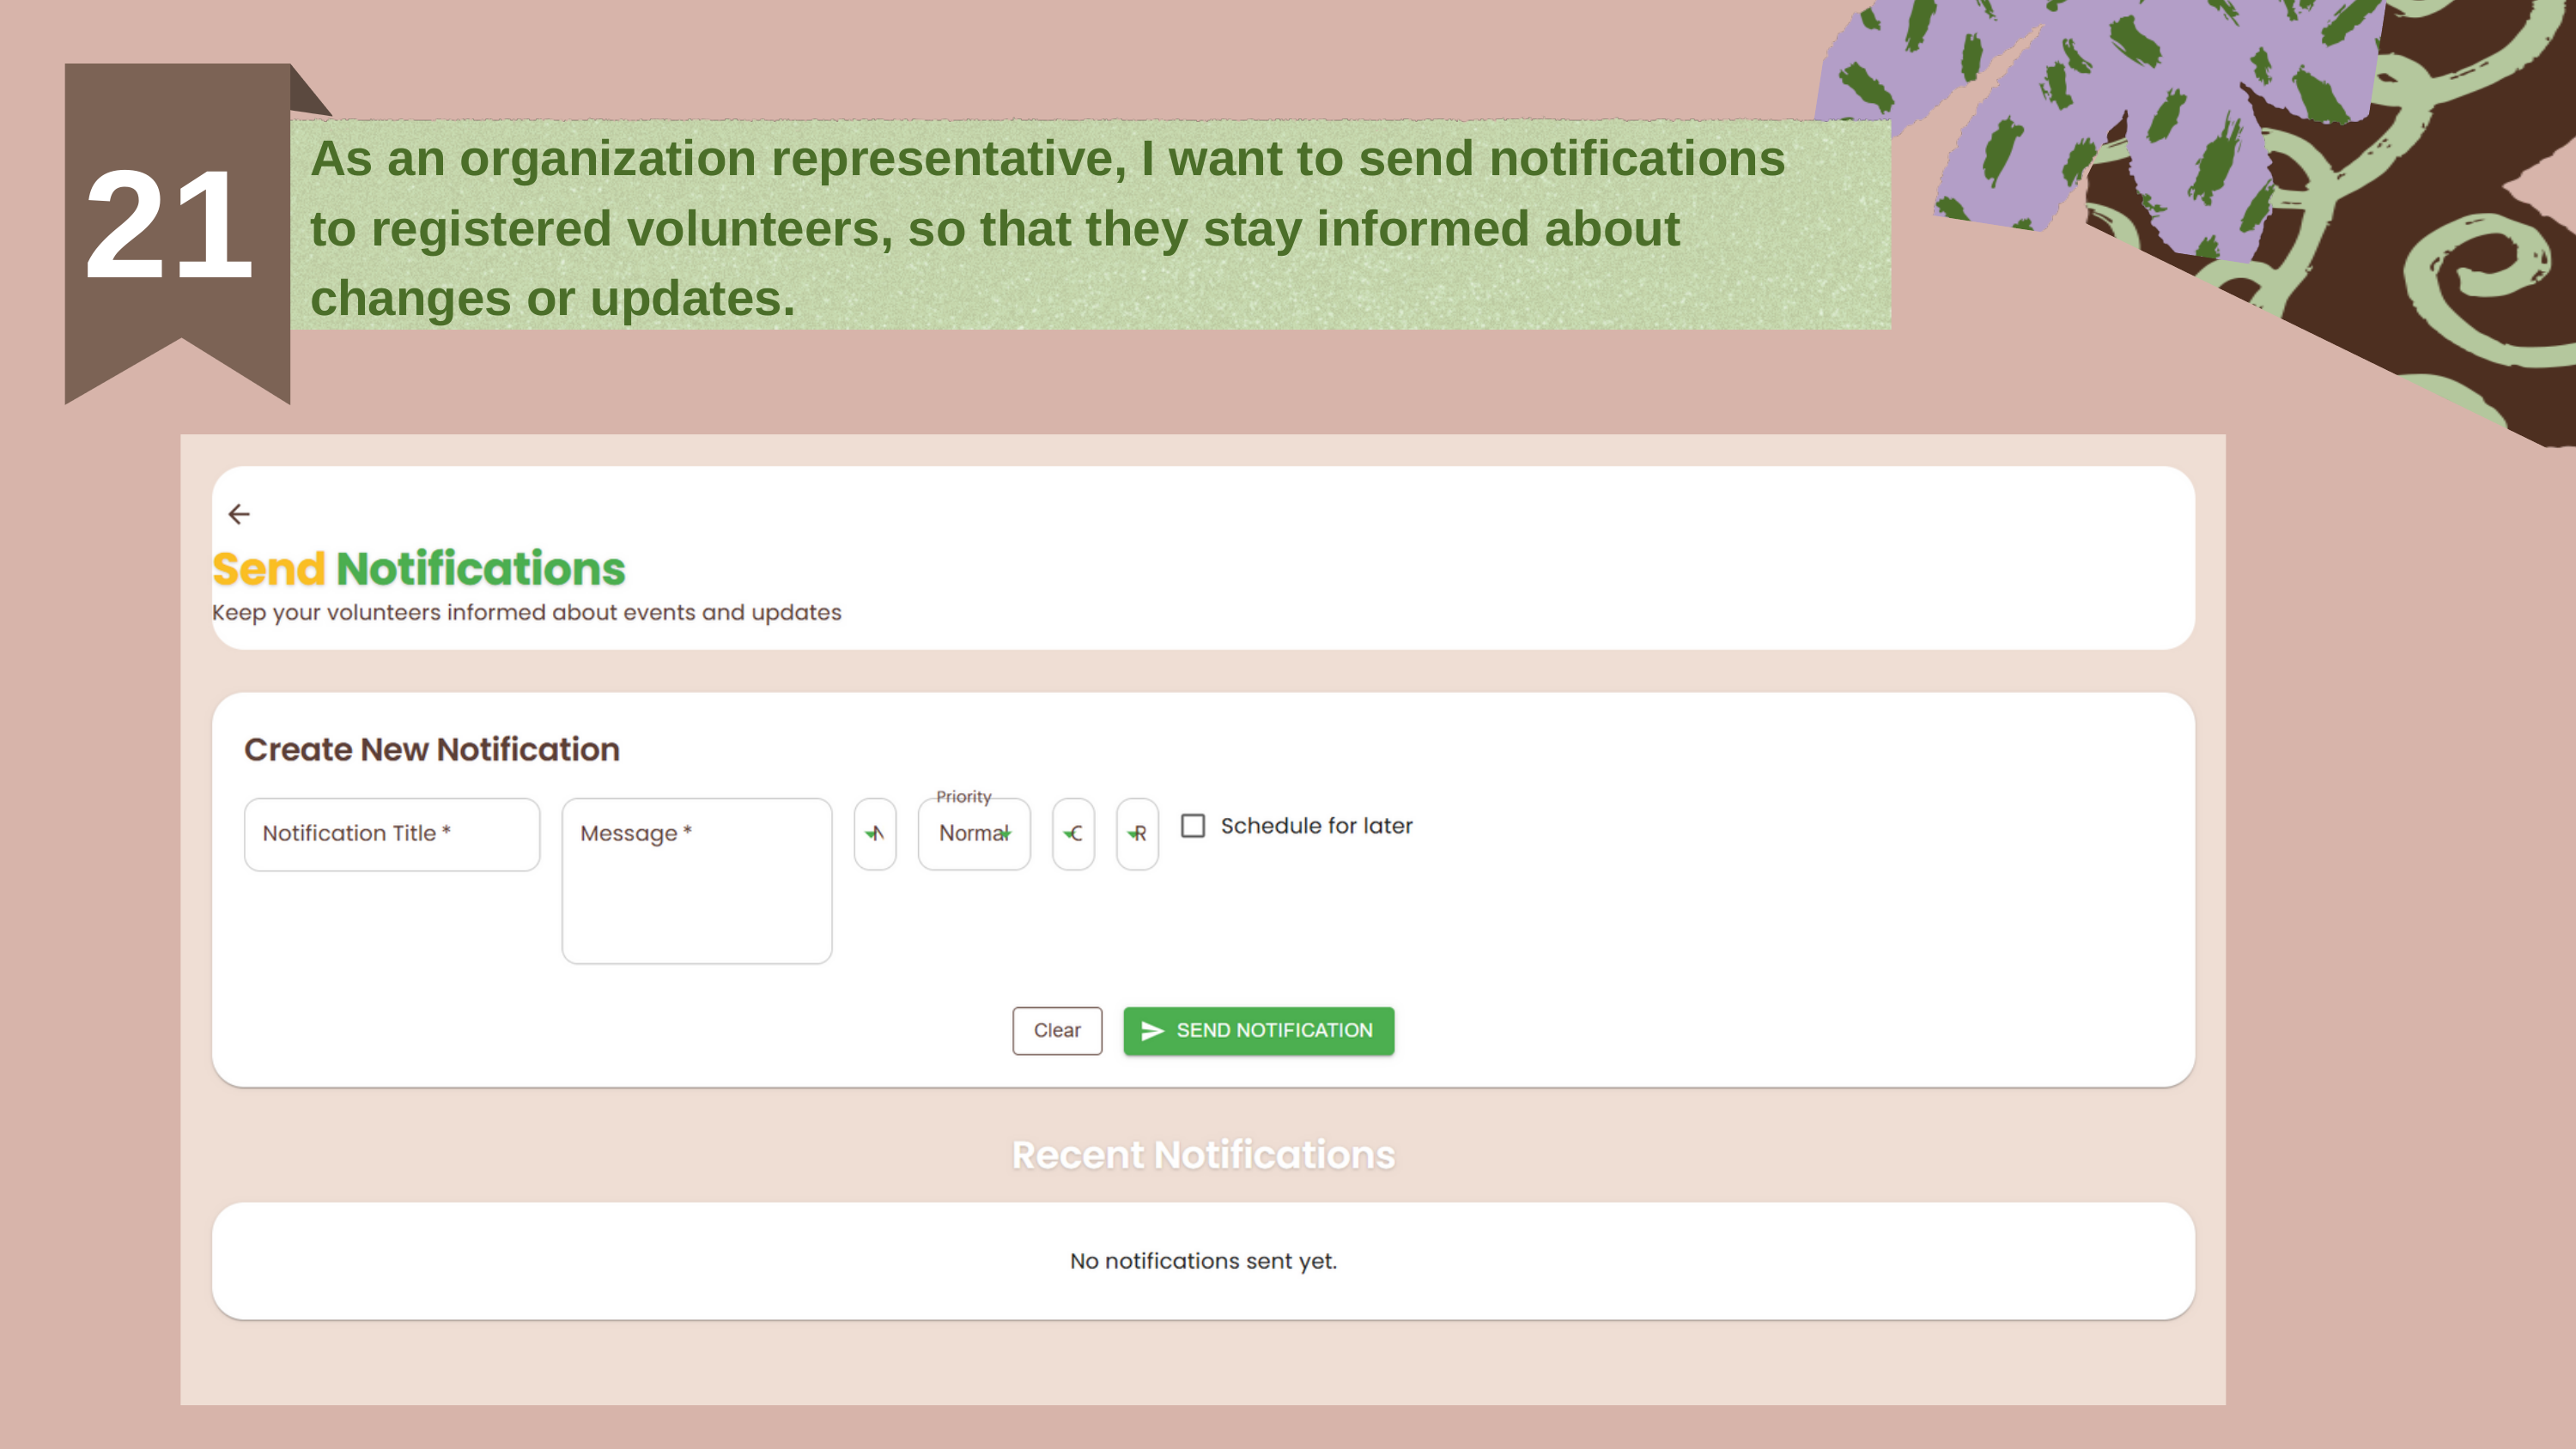

As an organization representative, I want to send notifications to registered volunteers, so that they stay informed about changes or updates.

21